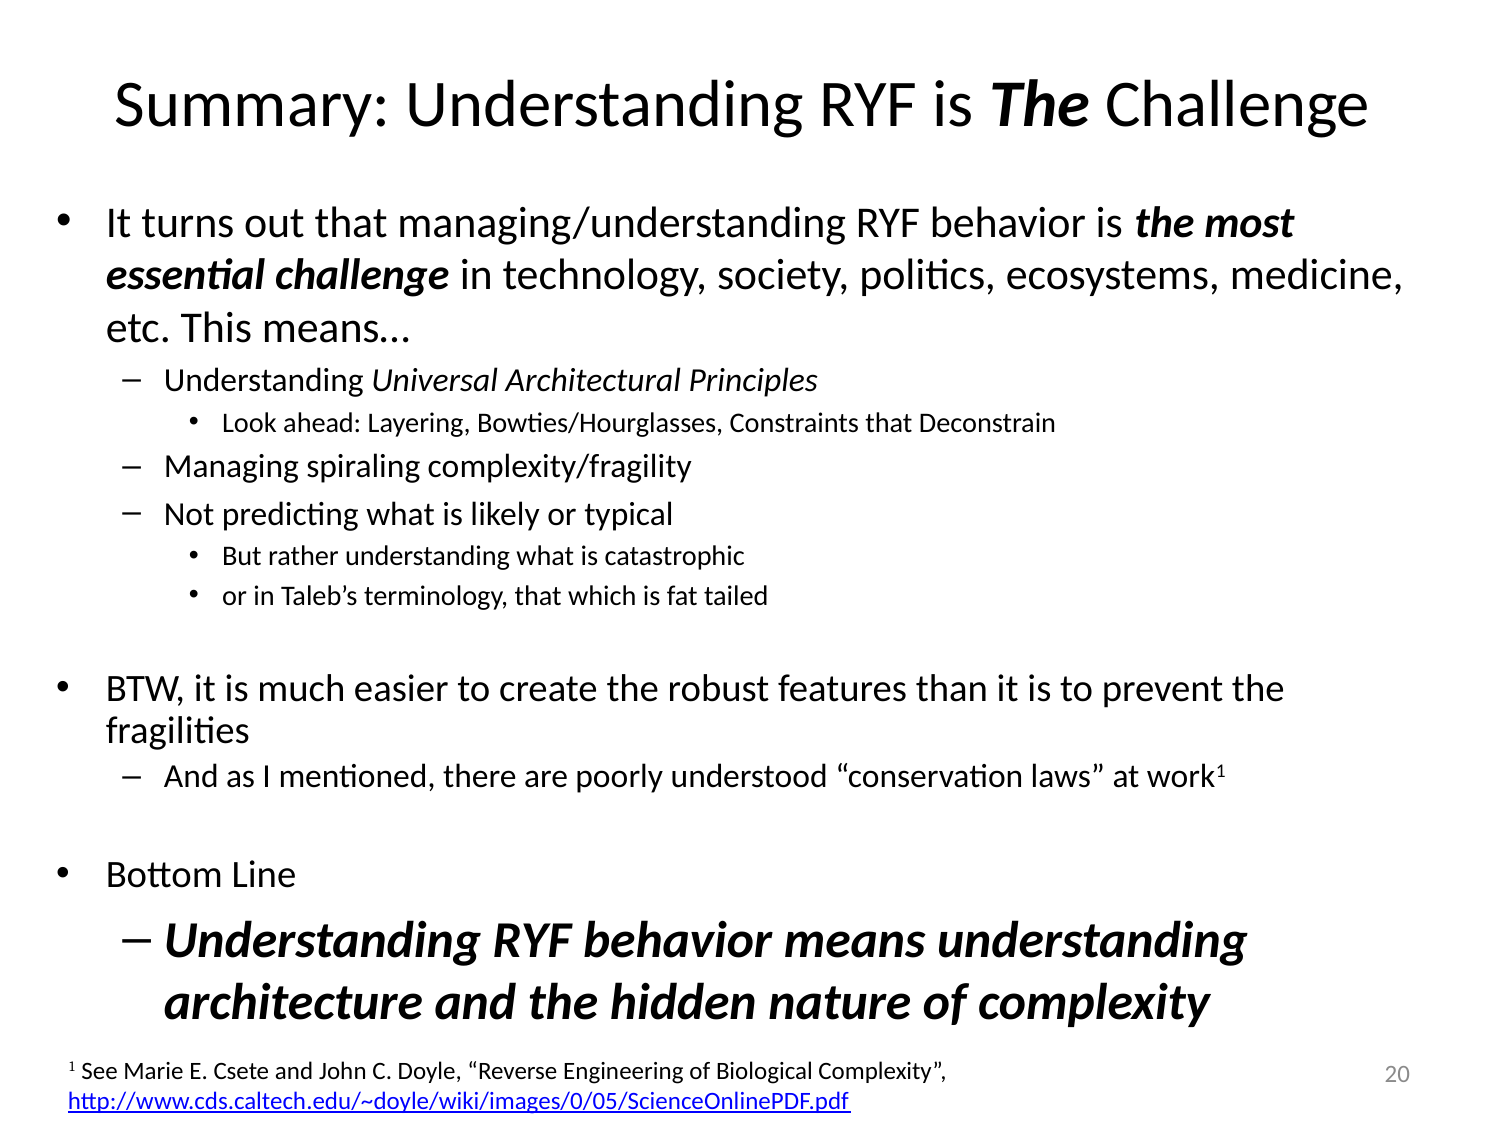

# Summary: Understanding RYF is The Challenge
It turns out that managing/understanding RYF behavior is the most essential challenge in technology, society, politics, ecosystems, medicine, etc. This means…
Understanding Universal Architectural Principles
Look ahead: Layering, Bowties/Hourglasses, Constraints that Deconstrain
Managing spiraling complexity/fragility
Not predicting what is likely or typical
But rather understanding what is catastrophic
or in Taleb’s terminology, that which is fat tailed

BTW, it is much easier to create the robust features than it is to prevent the fragilities
And as I mentioned, there are poorly understood “conservation laws” at work1

Bottom Line
Understanding RYF behavior means understanding architecture and the hidden nature of complexity

20
1 See Marie E. Csete and John C. Doyle, “Reverse Engineering of Biological Complexity”,
http://www.cds.caltech.edu/~doyle/wiki/images/0/05/ScienceOnlinePDF.pdf